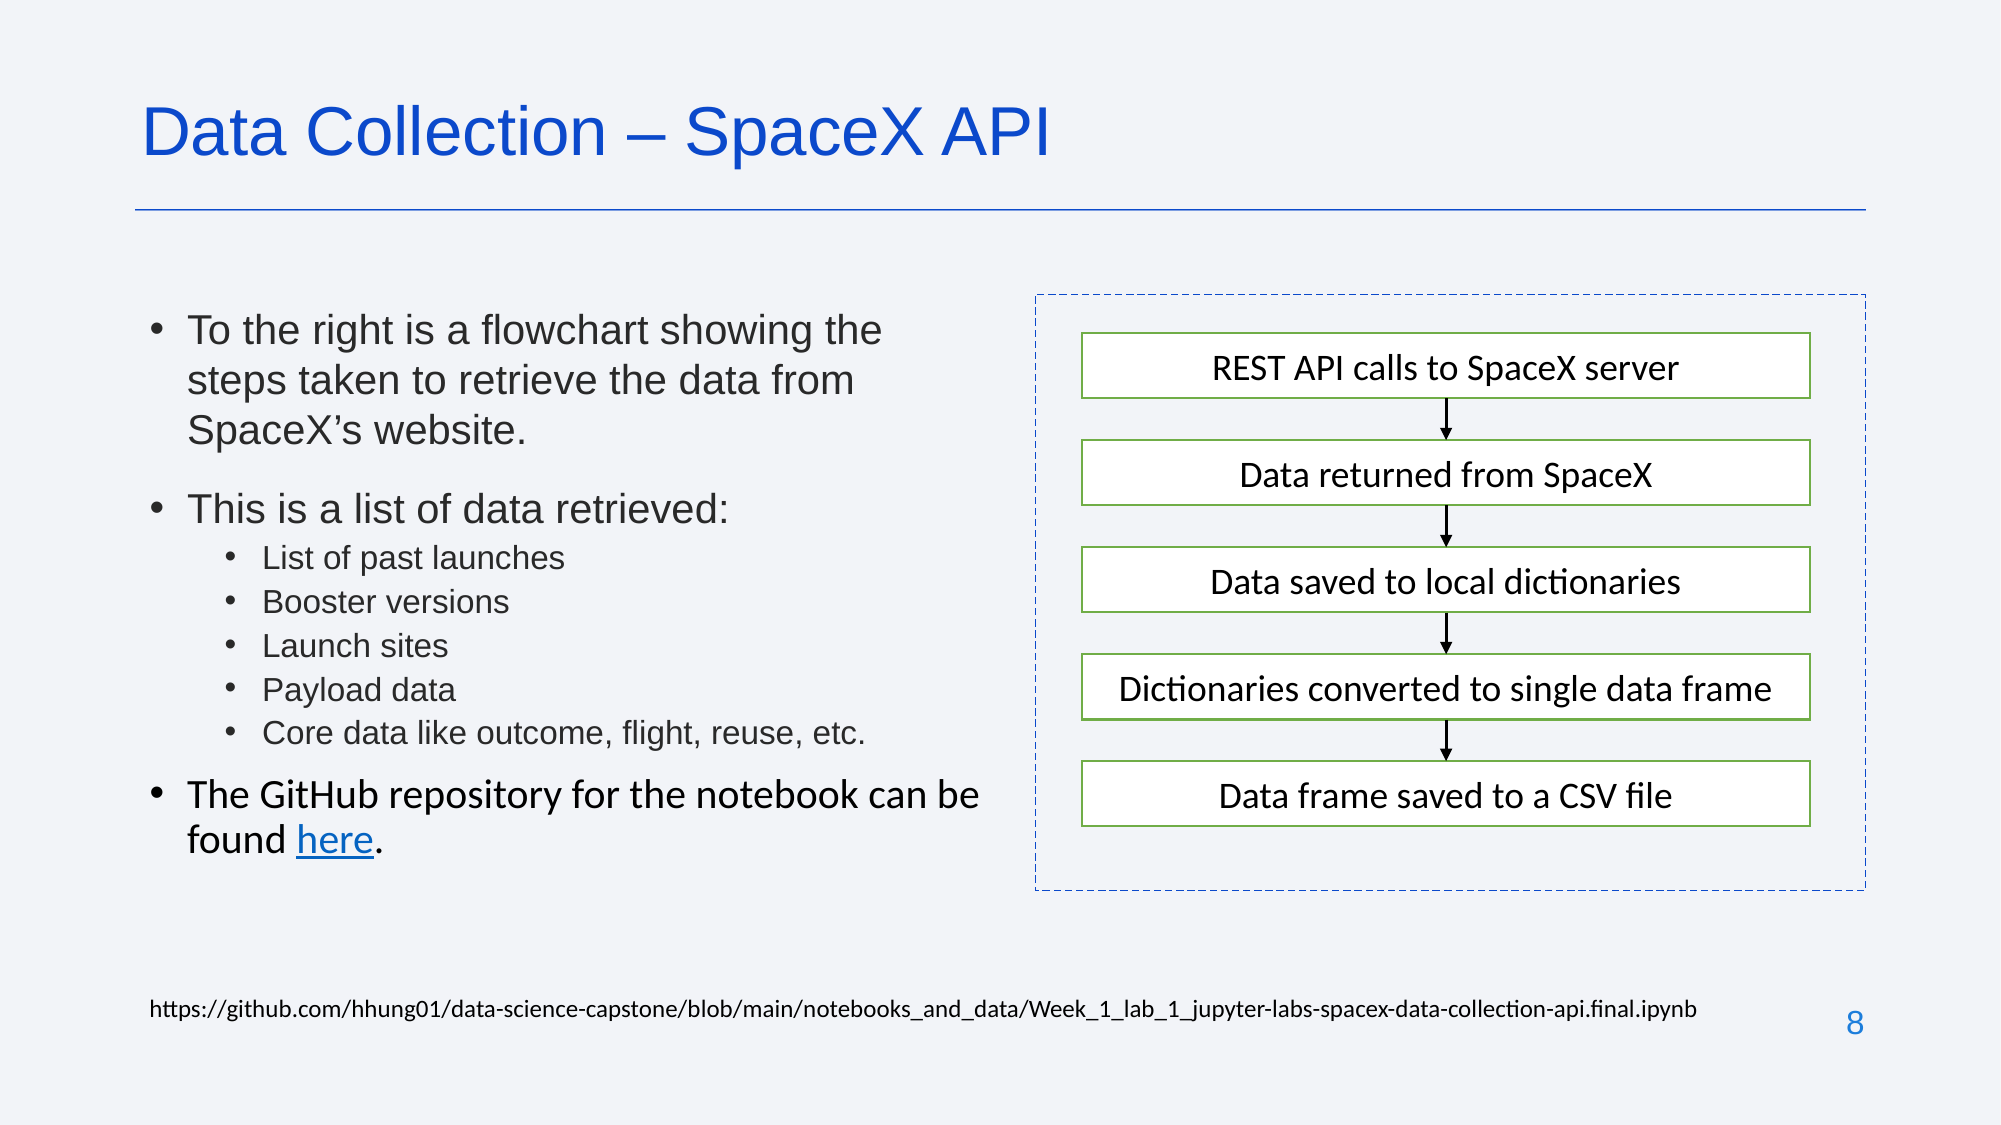

Data Collection – SpaceX API

To the right is a flowchart showing the steps taken to retrieve the data from SpaceX’s website.
This is a list of data retrieved:
List of past launches
Booster versions
Launch sites
Payload data
Core data like outcome, flight, reuse, etc.
The GitHub repository for the notebook can be found here.
REST API calls to SpaceX server
Data returned from SpaceX
Data saved to local dictionaries
Dictionaries converted to single data frame
Data frame saved to a CSV file
https://github.com/hhung01/data-science-capstone/blob/main/notebooks_and_data/Week_1_lab_1_jupyter-labs-spacex-data-collection-api.final.ipynb
8